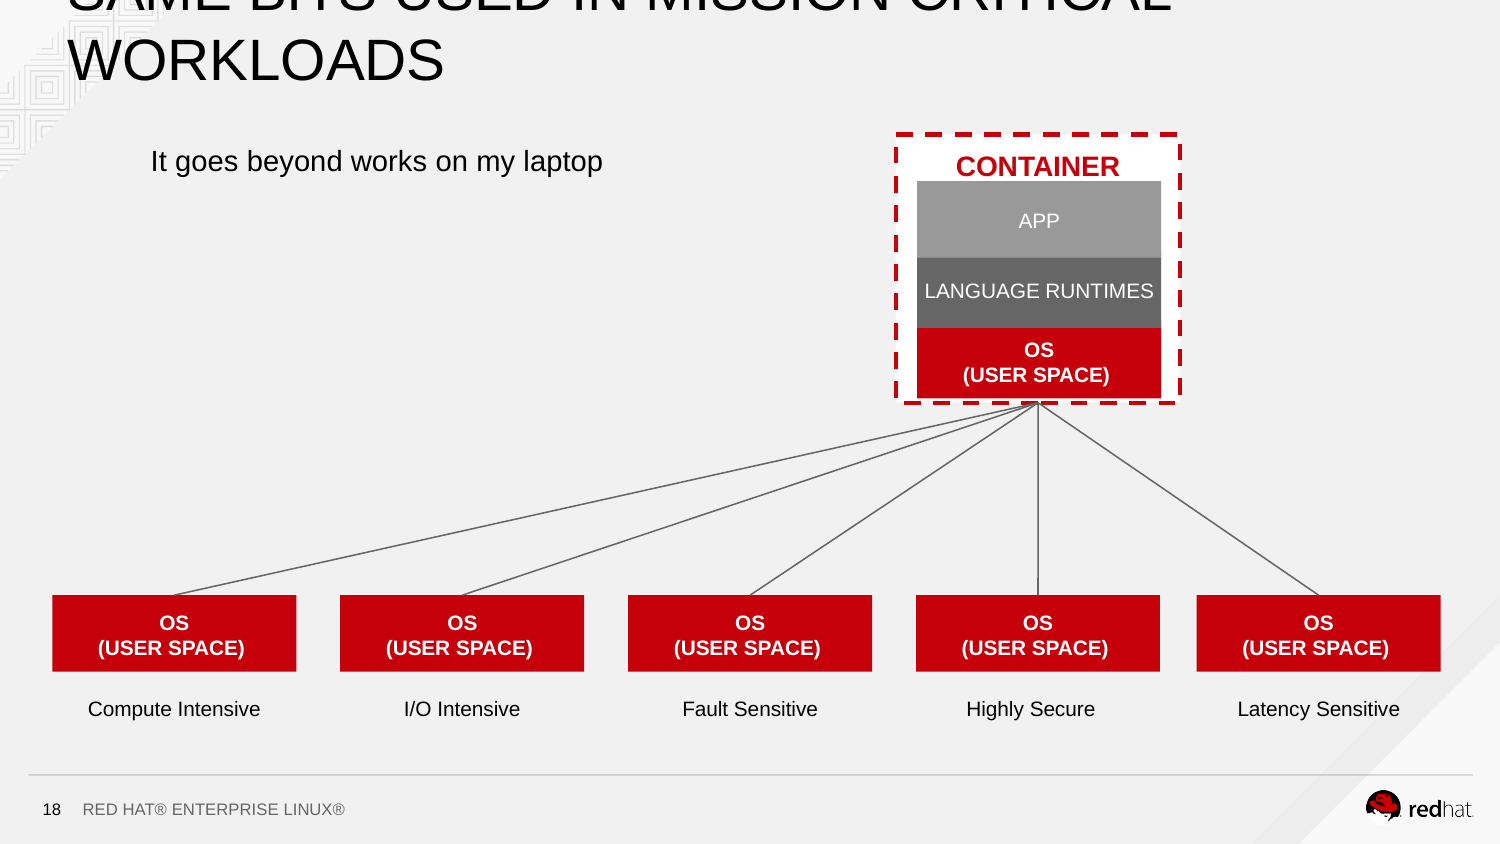

# SAME BITS USED IN MISSION CRITICAL WORKLOADS
It goes beyond works on my laptop
CONTAINER
APP
LANGUAGE RUNTIMES
OS
(USER SPACE)
OS
(USER SPACE)
OS
(USER SPACE)
OS
(USER SPACE)
OS
(USER SPACE)
OS
(USER SPACE)
Compute Intensive
I/O Intensive
Fault Sensitive
Highly Secure
Latency Sensitive
18